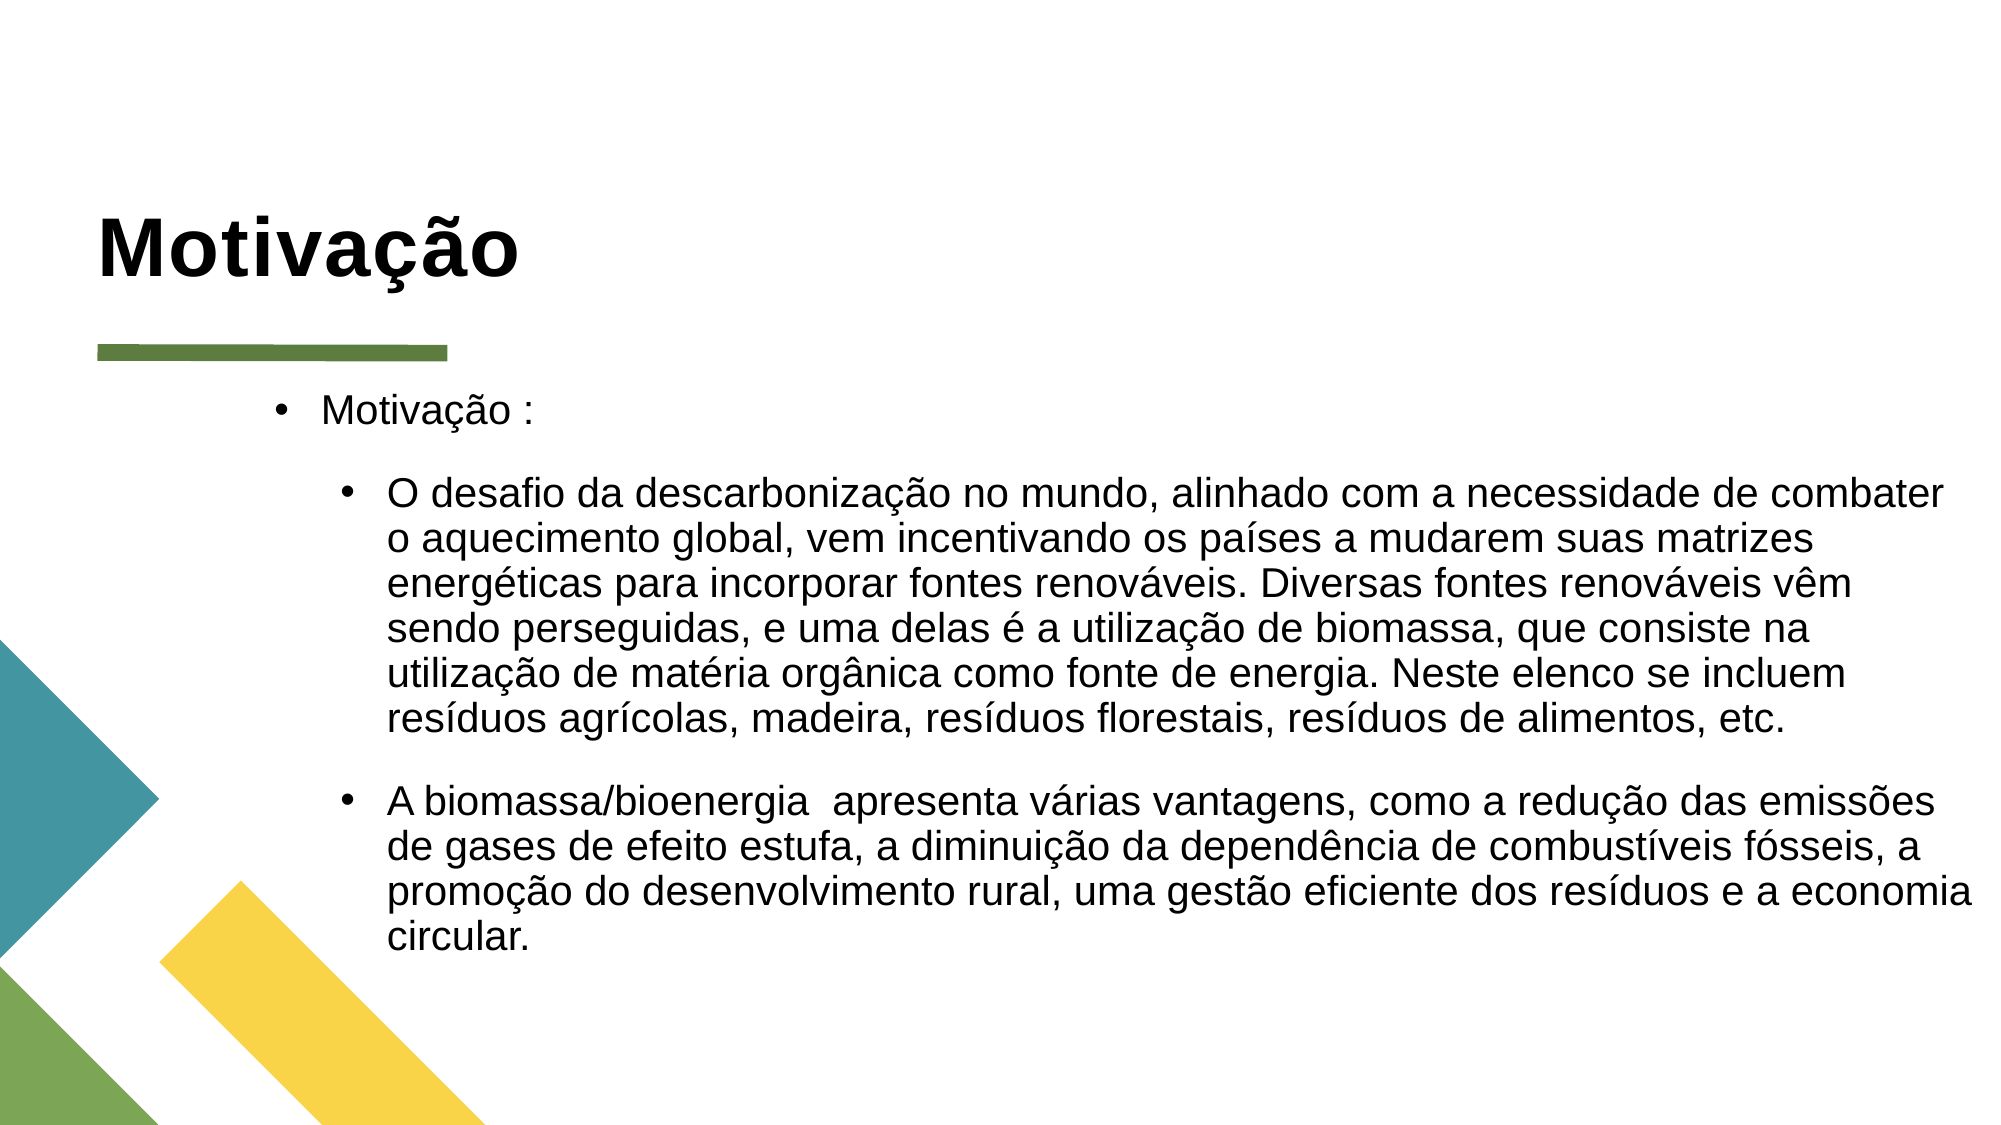

# Motivação
Motivação :
O desafio da descarbonização no mundo, alinhado com a necessidade de combater o aquecimento global, vem incentivando os países a mudarem suas matrizes energéticas para incorporar fontes renováveis. Diversas fontes renováveis vêm sendo perseguidas, e uma delas é a utilização de biomassa, que consiste na utilização de matéria orgânica como fonte de energia. Neste elenco se incluem resíduos agrícolas, madeira, resíduos florestais, resíduos de alimentos, etc.
A biomassa/bioenergia  apresenta várias vantagens, como a redução das emissões de gases de efeito estufa, a diminuição da dependência de combustíveis fósseis, a promoção do desenvolvimento rural, uma gestão eficiente dos resíduos e a economia circular.